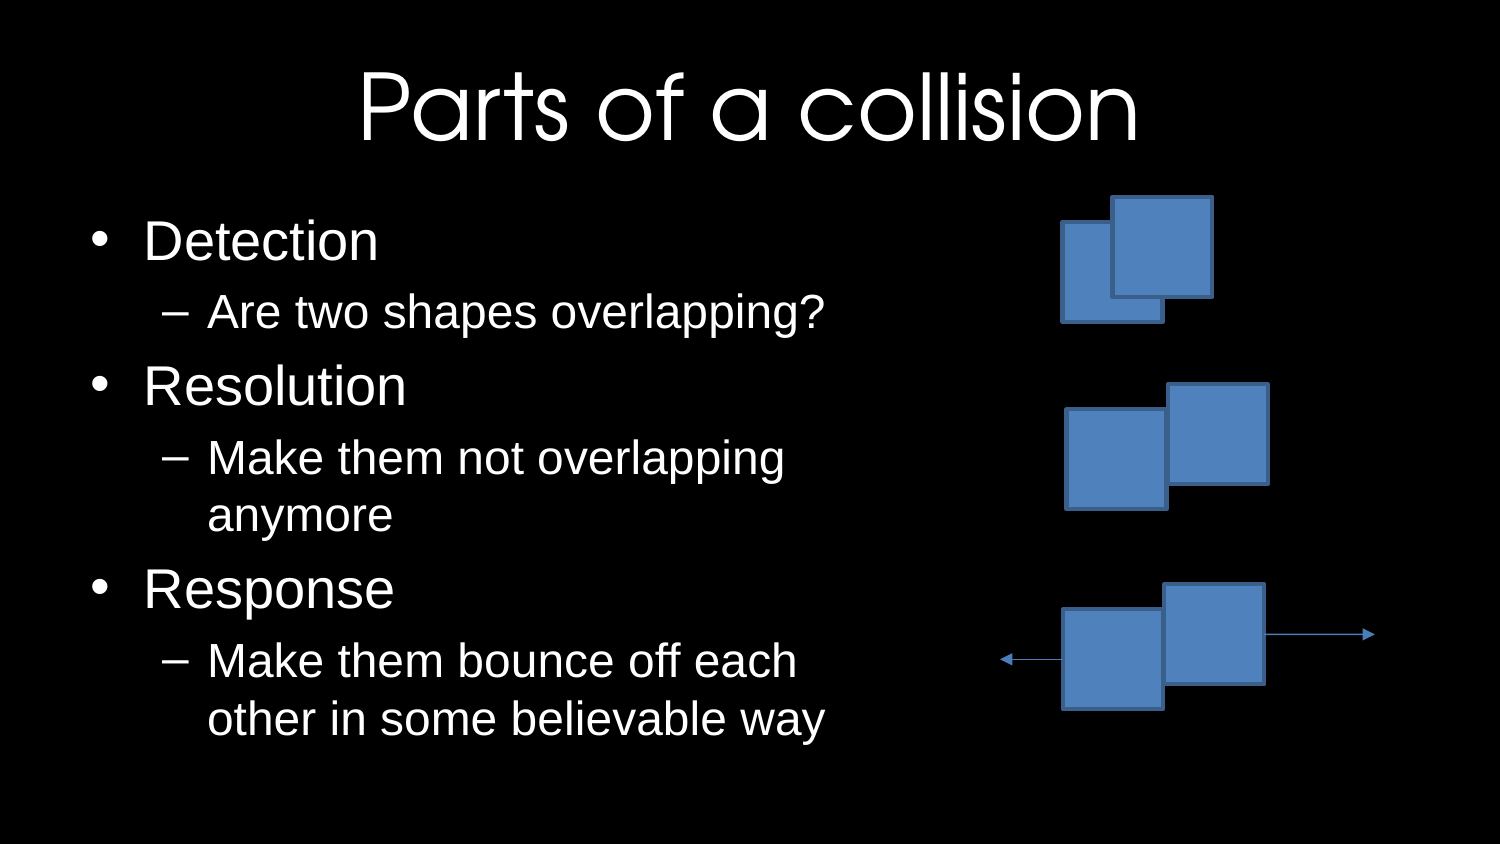

# Parts of a collision

Detection
Are two shapes overlapping?
Resolution
Make them not overlapping anymore
Response
Make them bounce off each other in some believable way